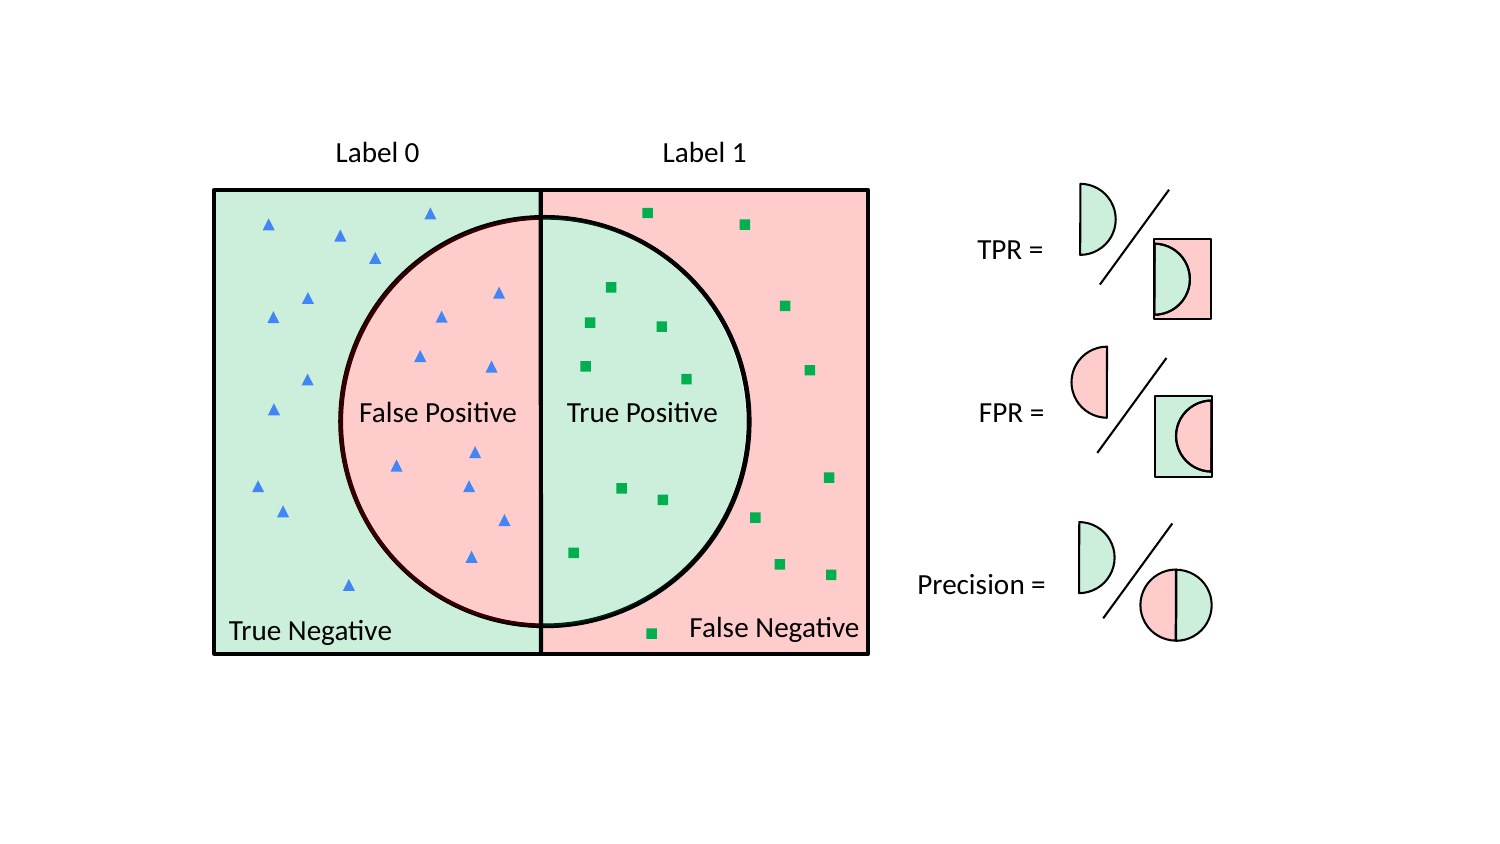

Label 0
Label 1

TPR =

True Positive
False Positive
FPR =

Precision =

False Negative
True Negative